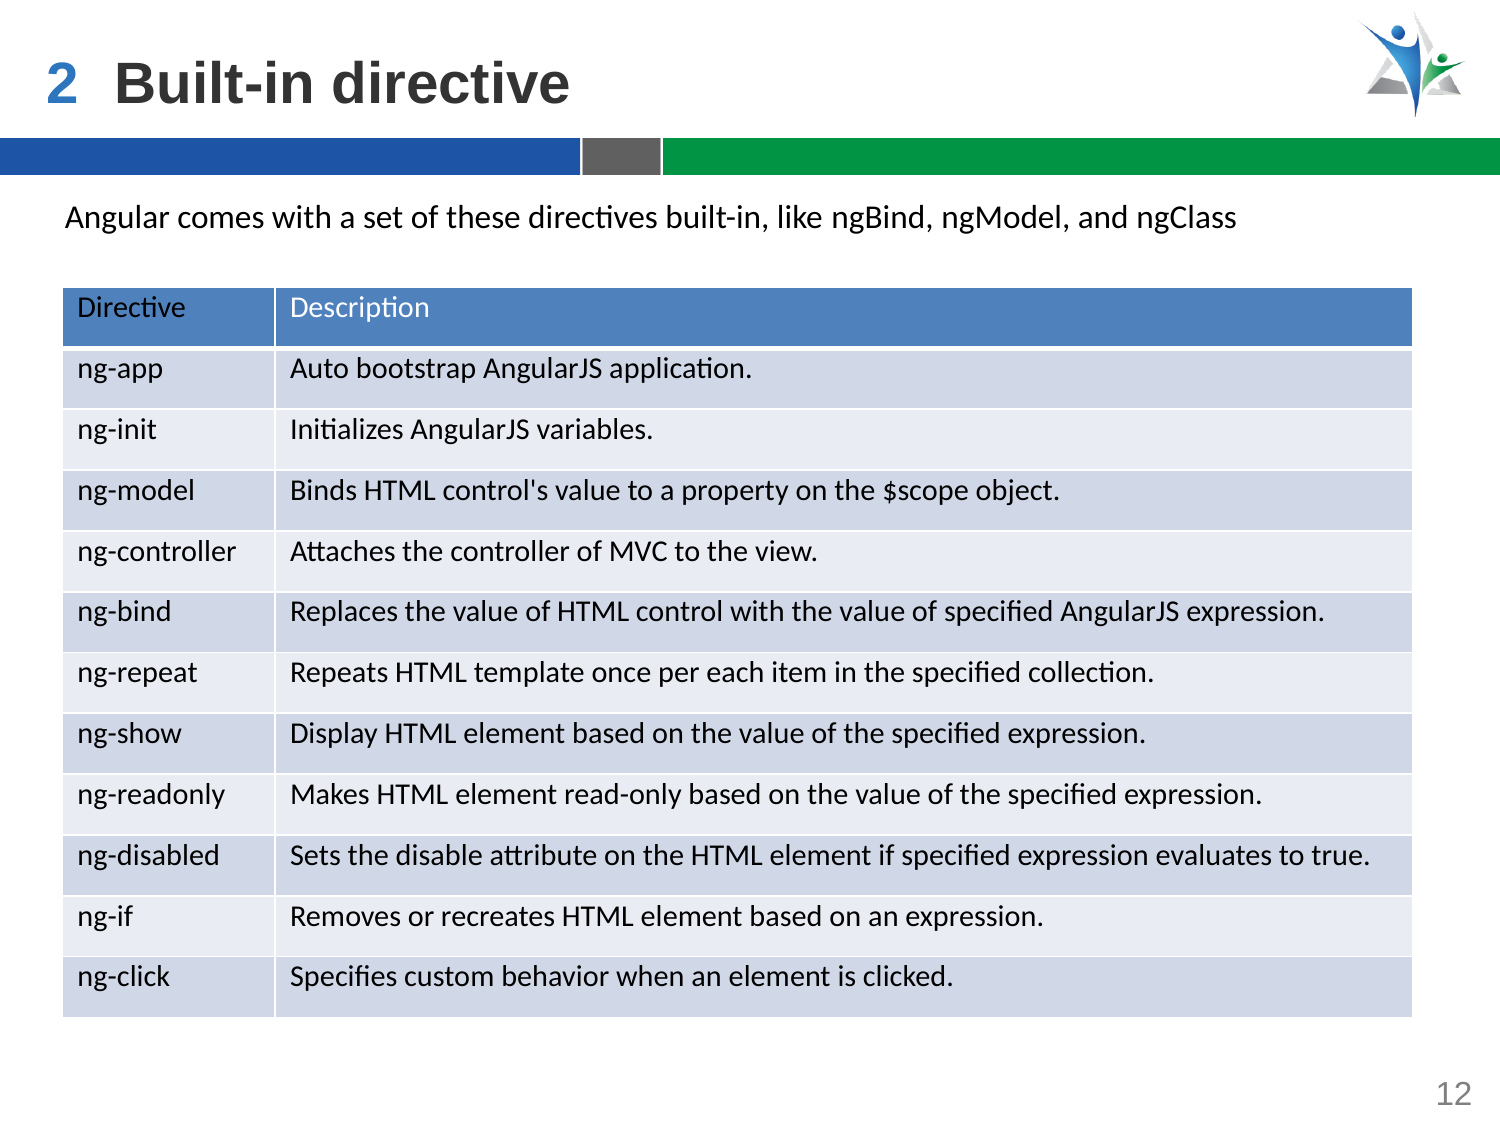

2
Built-in directive
Angular comes with a set of these directives built-in, like ngBind, ngModel, and ngClass
| Directive | Description |
| --- | --- |
| ng-app | Auto bootstrap AngularJS application. |
| ng-init | Initializes AngularJS variables. |
| ng-model | Binds HTML control's value to a property on the $scope object. |
| ng-controller | Attaches the controller of MVC to the view. |
| ng-bind | Replaces the value of HTML control with the value of specified AngularJS expression. |
| ng-repeat | Repeats HTML template once per each item in the specified collection. |
| ng-show | Display HTML element based on the value of the specified expression. |
| ng-readonly | Makes HTML element read-only based on the value of the specified expression. |
| ng-disabled | Sets the disable attribute on the HTML element if specified expression evaluates to true. |
| ng-if | Removes or recreates HTML element based on an expression. |
| ng-click | Specifies custom behavior when an element is clicked. |